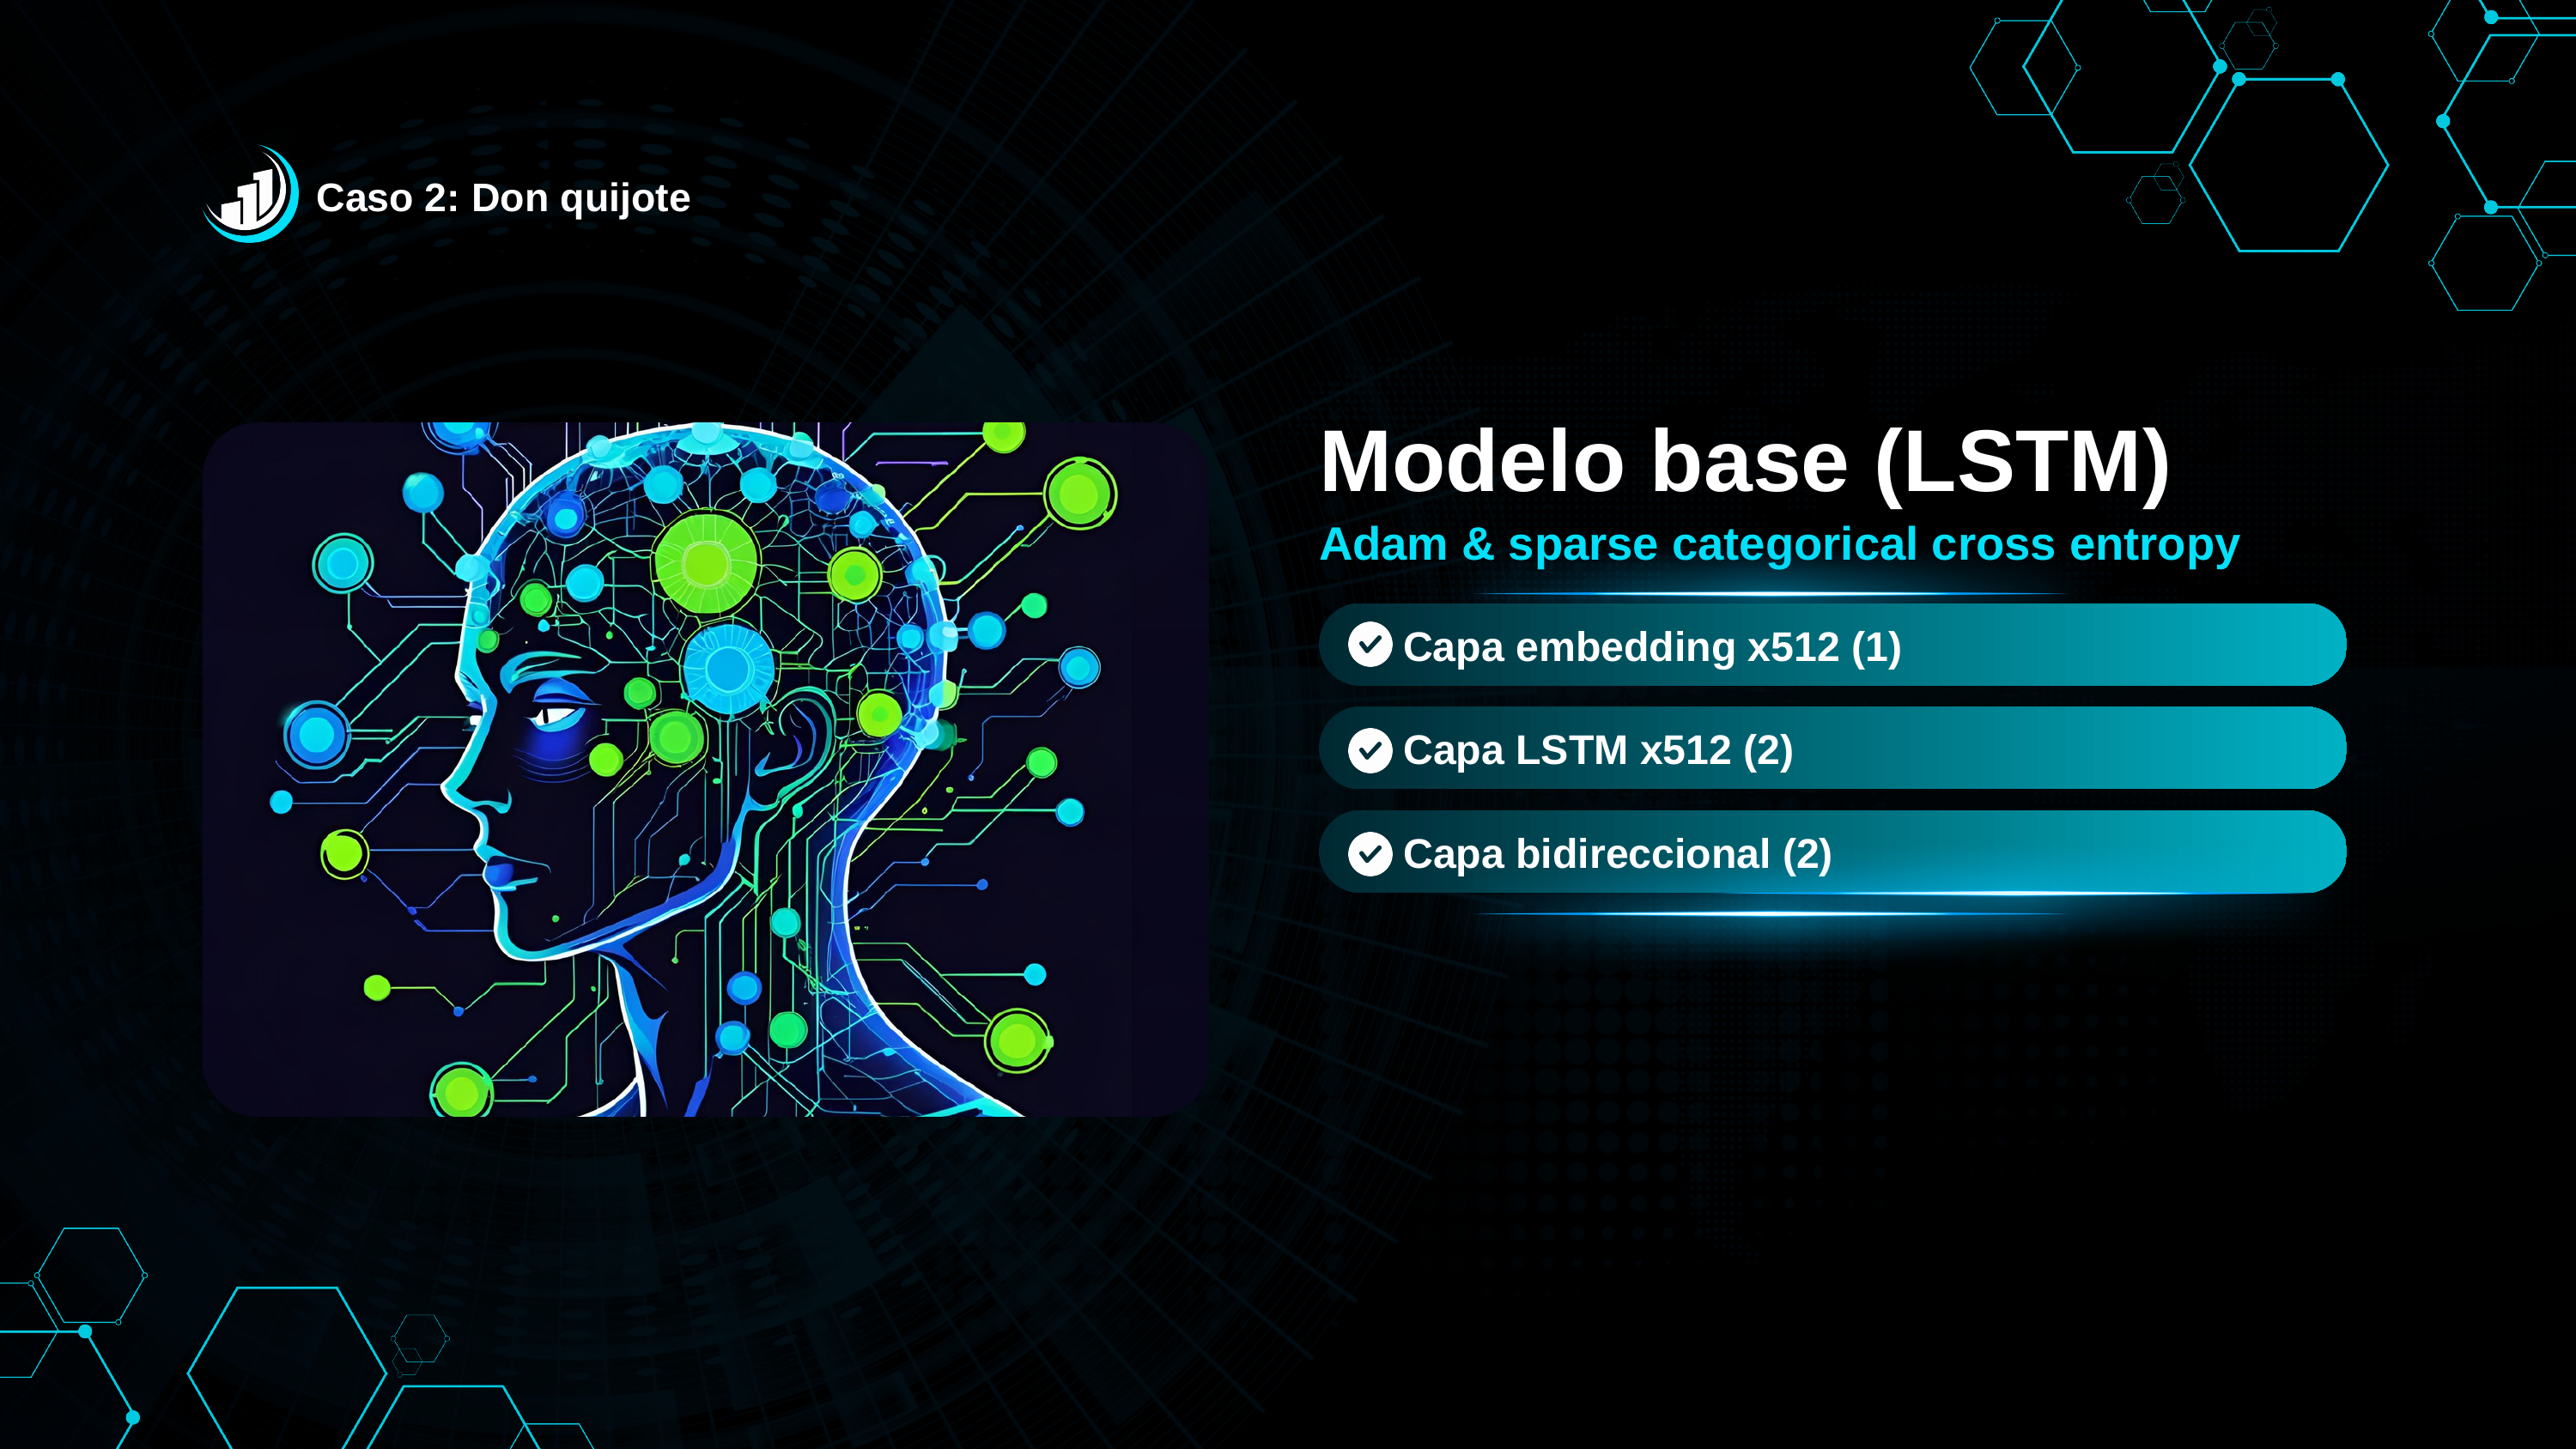

Caso 2: Don quijote
Modelo base (LSTM)

Adam & sparse categorical cross entropy

Capa embedding x512 (1)

Capa LSTM x512 (2)

Capa bidireccional (2)